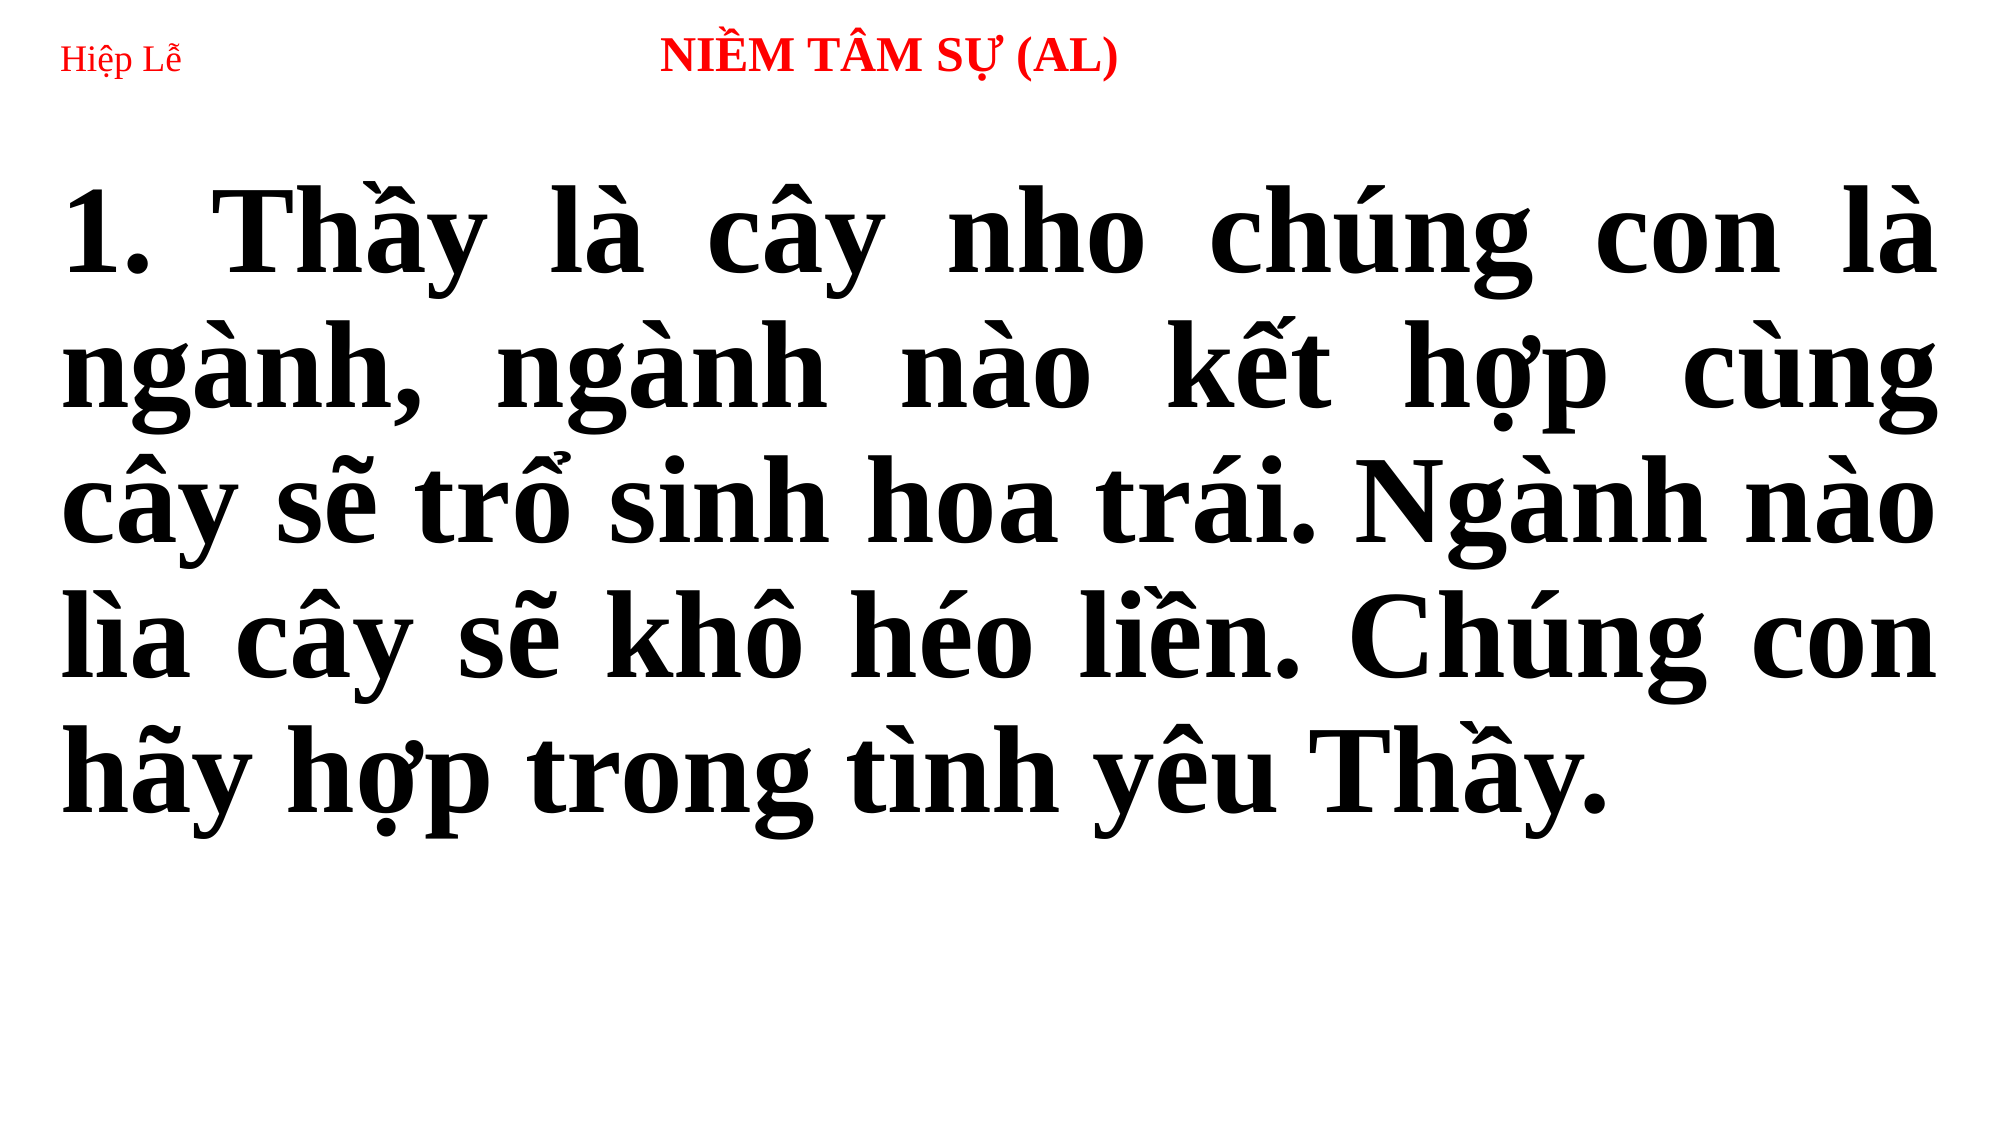

# Hiệp Lễ                    		NIỀM TÂM SỰ (AL)
1. Thầy là cây nho chúng con là ngành, ngành nào kết hợp cùng cây sẽ trổ sinh hoa trái. Ngành nào lìa cây sẽ khô héo liền. Chúng con hãy hợp trong tình yêu Thầy.